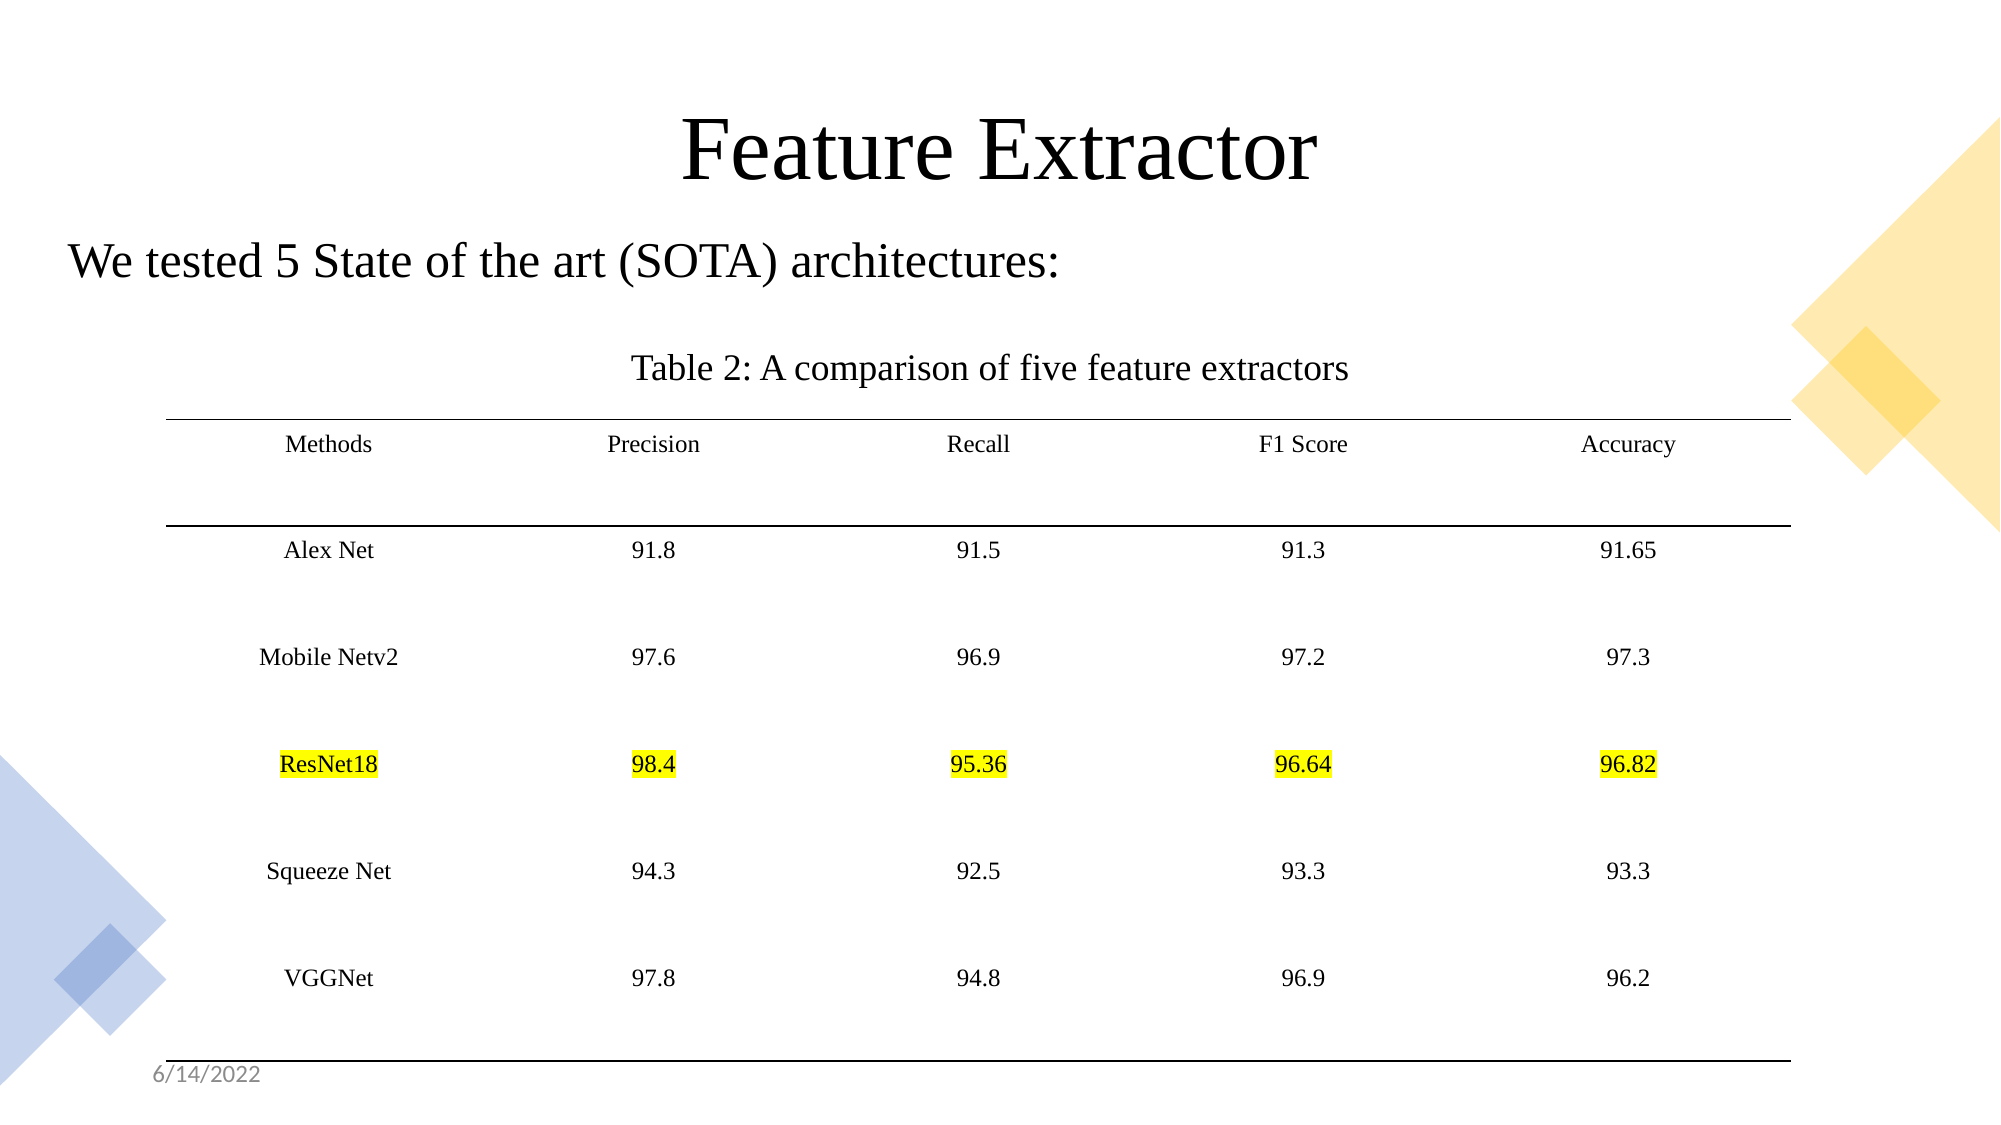

Feature Extractor

We tested 5 State of the art (SOTA) architectures:
Table 2: A comparison of five feature extractors

| Methods | Precision | Recall | F1 Score | Accuracy |
| --- | --- | --- | --- | --- |
| Alex Net | 91.8 | 91.5 | 91.3 | 91.65 |
| Mobile Netv2 | 97.6 | 96.9 | 97.2 | 97.3 |
| ResNet18 | 98.4 | 95.36 | 96.64 | 96.82 |
| Squeeze Net | 94.3 | 92.5 | 93.3 | 93.3 |
| VGGNet | 97.8 | 94.8 | 96.9 | 96.2 |

6/14/2022
Dept. of Mechatronics, MIT Manipal
16